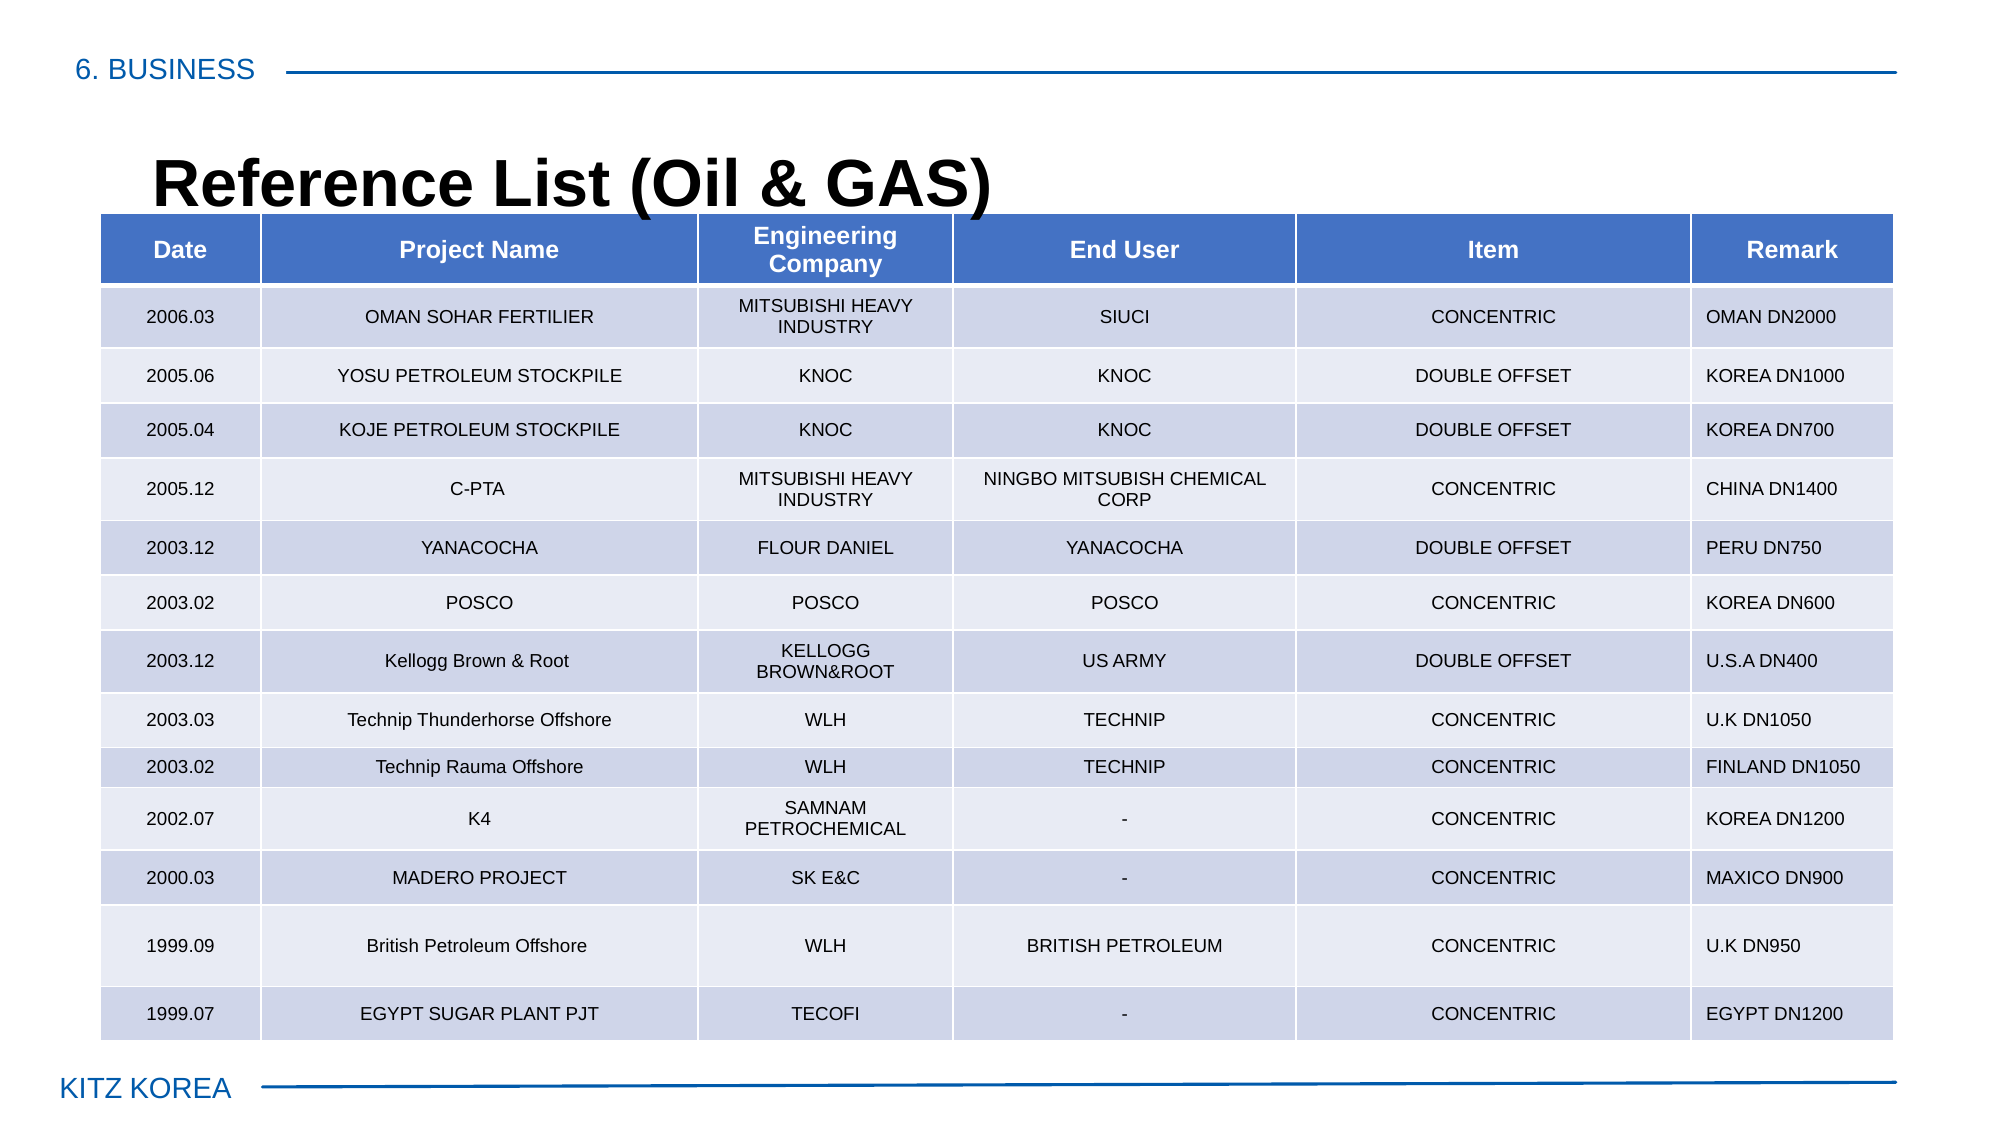

6. BUSINESS
# Reference List (Oil & GAS)
| Date | Project Name | Engineering Company | End User | Item | Remark |
| --- | --- | --- | --- | --- | --- |
| 2006.03 | OMAN SOHAR FERTILIER | MITSUBISHI HEAVY INDUSTRY | SIUCI | CONCENTRIC | OMAN DN2000 |
| 2005.06 | YOSU PETROLEUM STOCKPILE | KNOC | KNOC | DOUBLE OFFSET | KOREA DN1000 |
| 2005.04 | KOJE PETROLEUM STOCKPILE | KNOC | KNOC | DOUBLE OFFSET | KOREA DN700 |
| 2005.12 | C-PTA | MITSUBISHI HEAVY INDUSTRY | NINGBO MITSUBISH CHEMICAL CORP | CONCENTRIC | CHINA DN1400 |
| 2003.12 | YANACOCHA | FLOUR DANIEL | YANACOCHA | DOUBLE OFFSET | PERU DN750 |
| 2003.02 | POSCO | POSCO | POSCO | CONCENTRIC | KOREA DN600 |
| 2003.12 | Kellogg Brown & Root | KELLOGG BROWN&ROOT | US ARMY | DOUBLE OFFSET | U.S.A DN400 |
| 2003.03 | Technip Thunderhorse Offshore | WLH | TECHNIP | CONCENTRIC | U.K DN1050 |
| 2003.02 | Technip Rauma Offshore | WLH | TECHNIP | CONCENTRIC | FINLAND DN1050 |
| 2002.07 | K4 | SAMNAM PETROCHEMICAL | - | CONCENTRIC | KOREA DN1200 |
| 2000.03 | MADERO PROJECT | SK E&C | - | CONCENTRIC | MAXICO DN900 |
| 1999.09 | British Petroleum Offshore | WLH | BRITISH PETROLEUM | CONCENTRIC | U.K DN950 |
| 1999.07 | EGYPT SUGAR PLANT PJT | TECOFI | - | CONCENTRIC | EGYPT DN1200 |